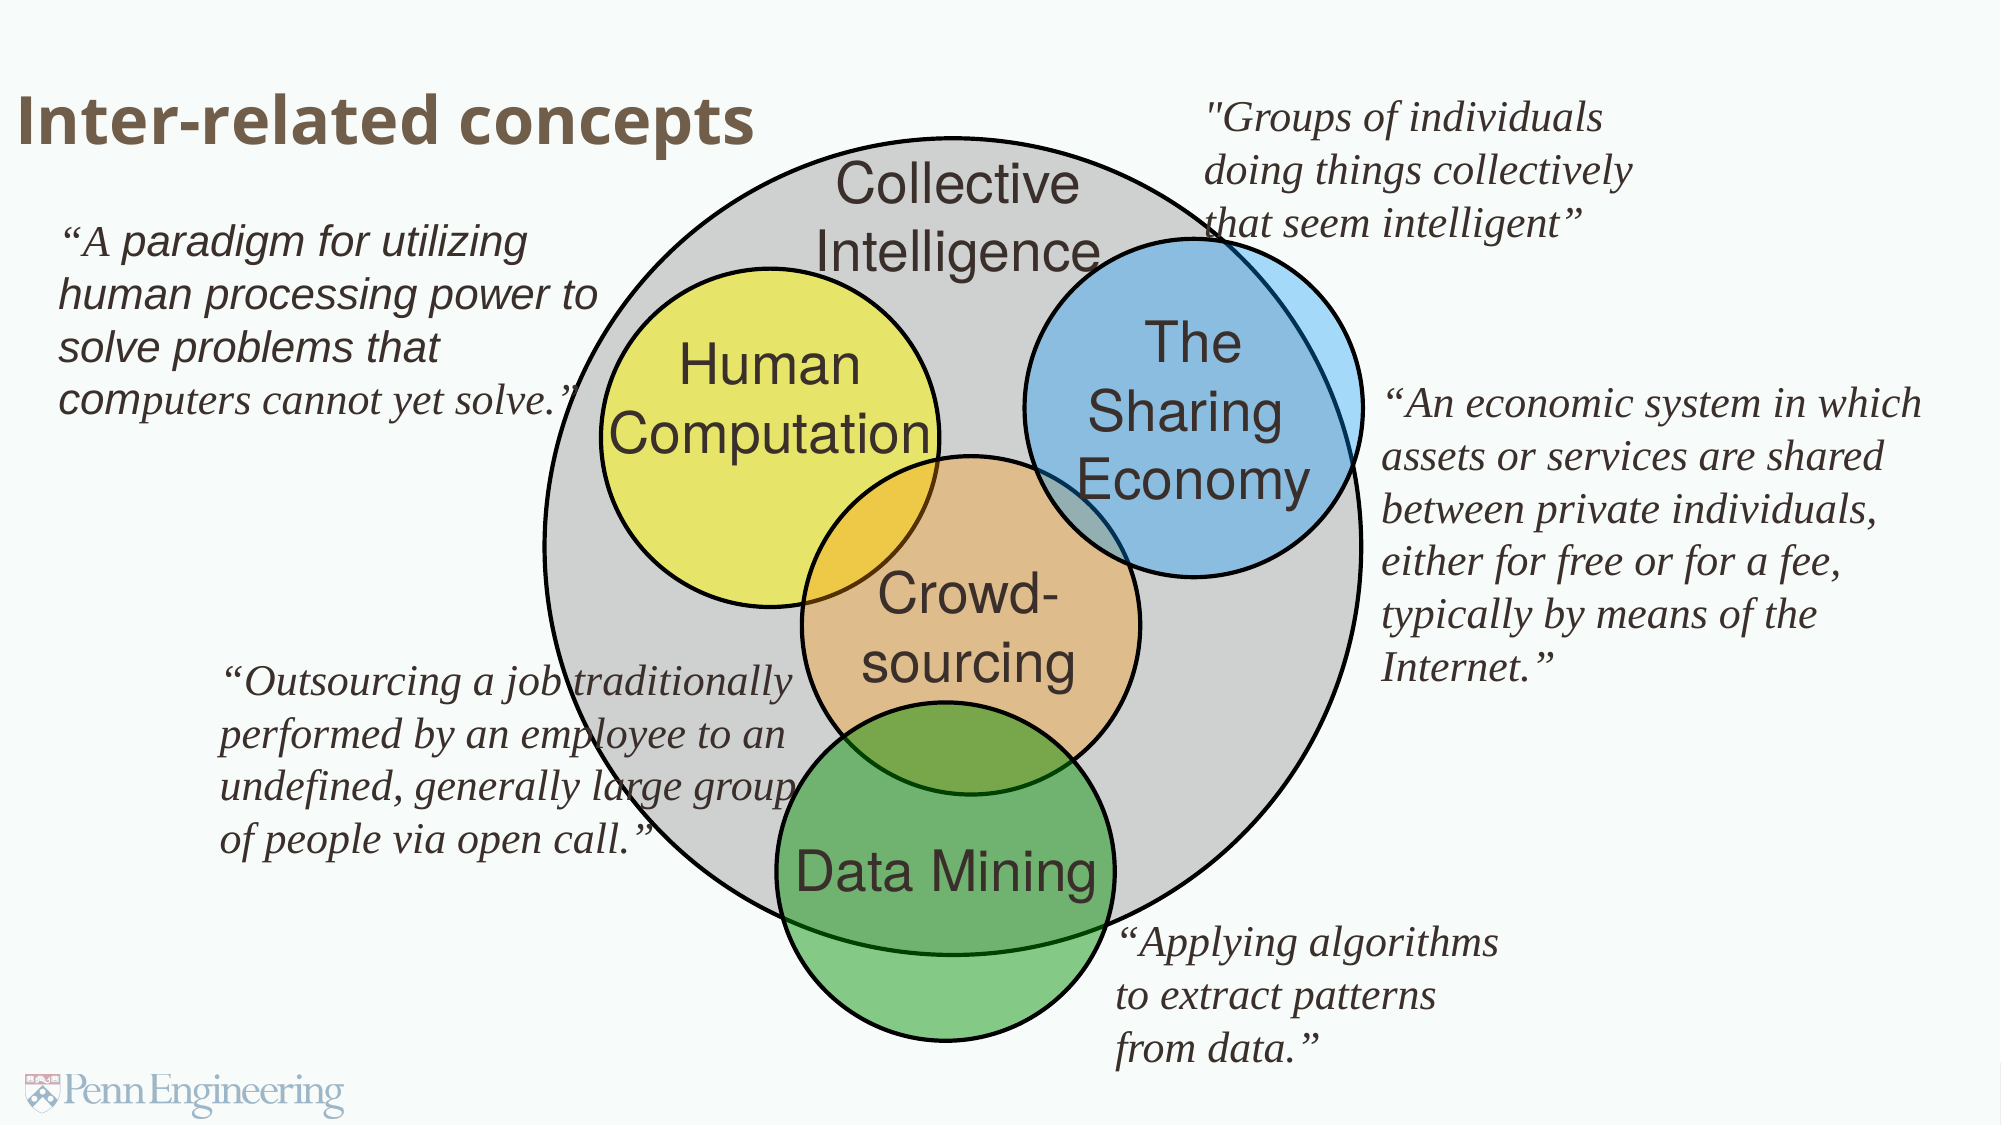

"Groups of individuals doing things collectively that seem intelligent”
Collective Intelligence

Inter-related concepts
“A paradigm for utilizing human processing power to solve problems that computers cannot yet solve.”

Human Computation

The Sharing  Economy
“An economic system in which assets or services are shared between private individuals, either for free or for a fee, typically by means of the Internet.”

Crowd-sourcing
“Outsourcing a job traditionally performed by an employee to an undefined, generally large group of people via open call.”

Data Mining
“Applying algorithms to extract patterns from data.”